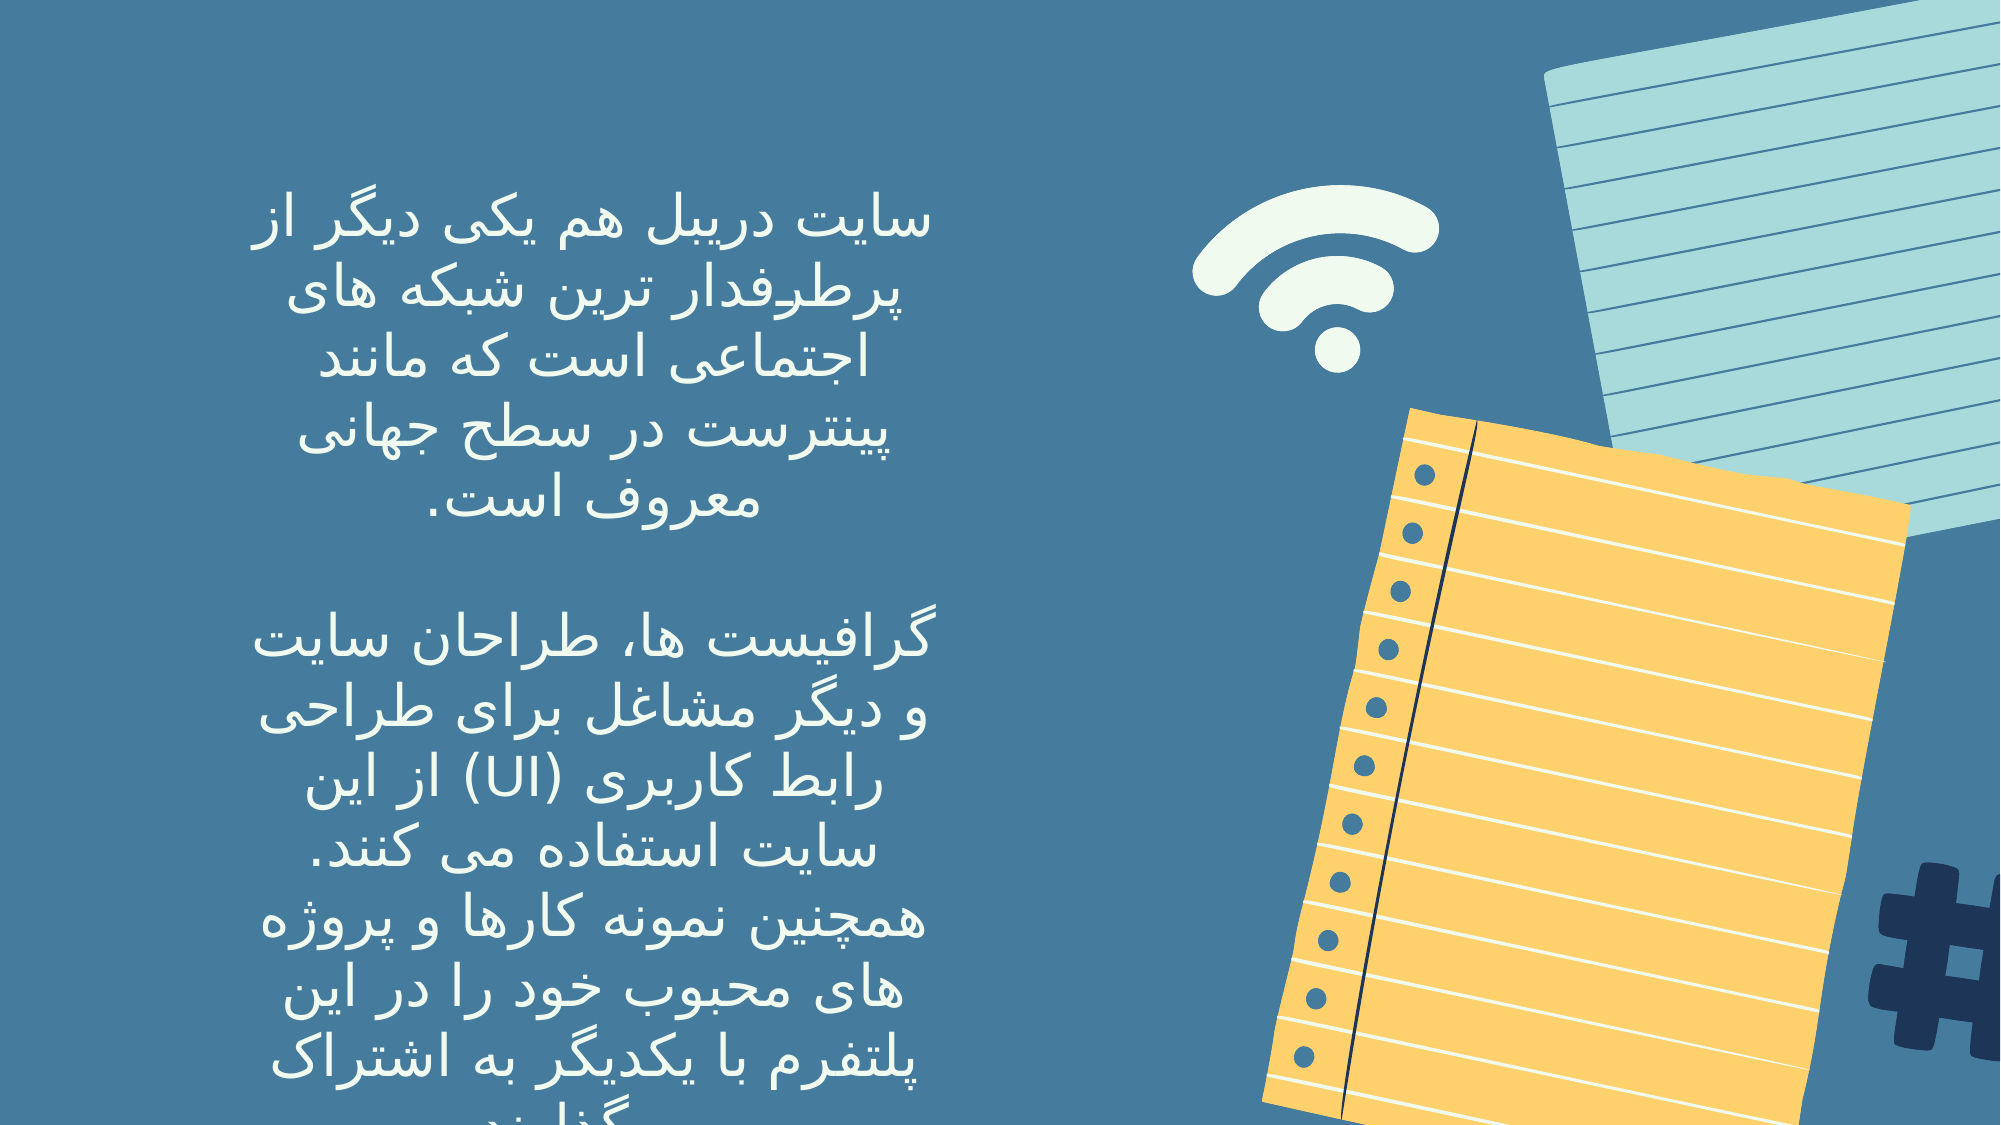

سایت دریبل هم یکی دیگر از پرطرفدار ترین شبکه های اجتماعی است که مانند پینترست در سطح جهانی معروف است.

گرافیست ها، طراحان سایت و دیگر مشاغل برای طراحی رابط کاربری (UI) از این سایت استفاده می کنند.
همچنین نمونه کارها و پروژه های محبوب خود را در این پلتفرم با یکدیگر به اشتراک می گذارند.